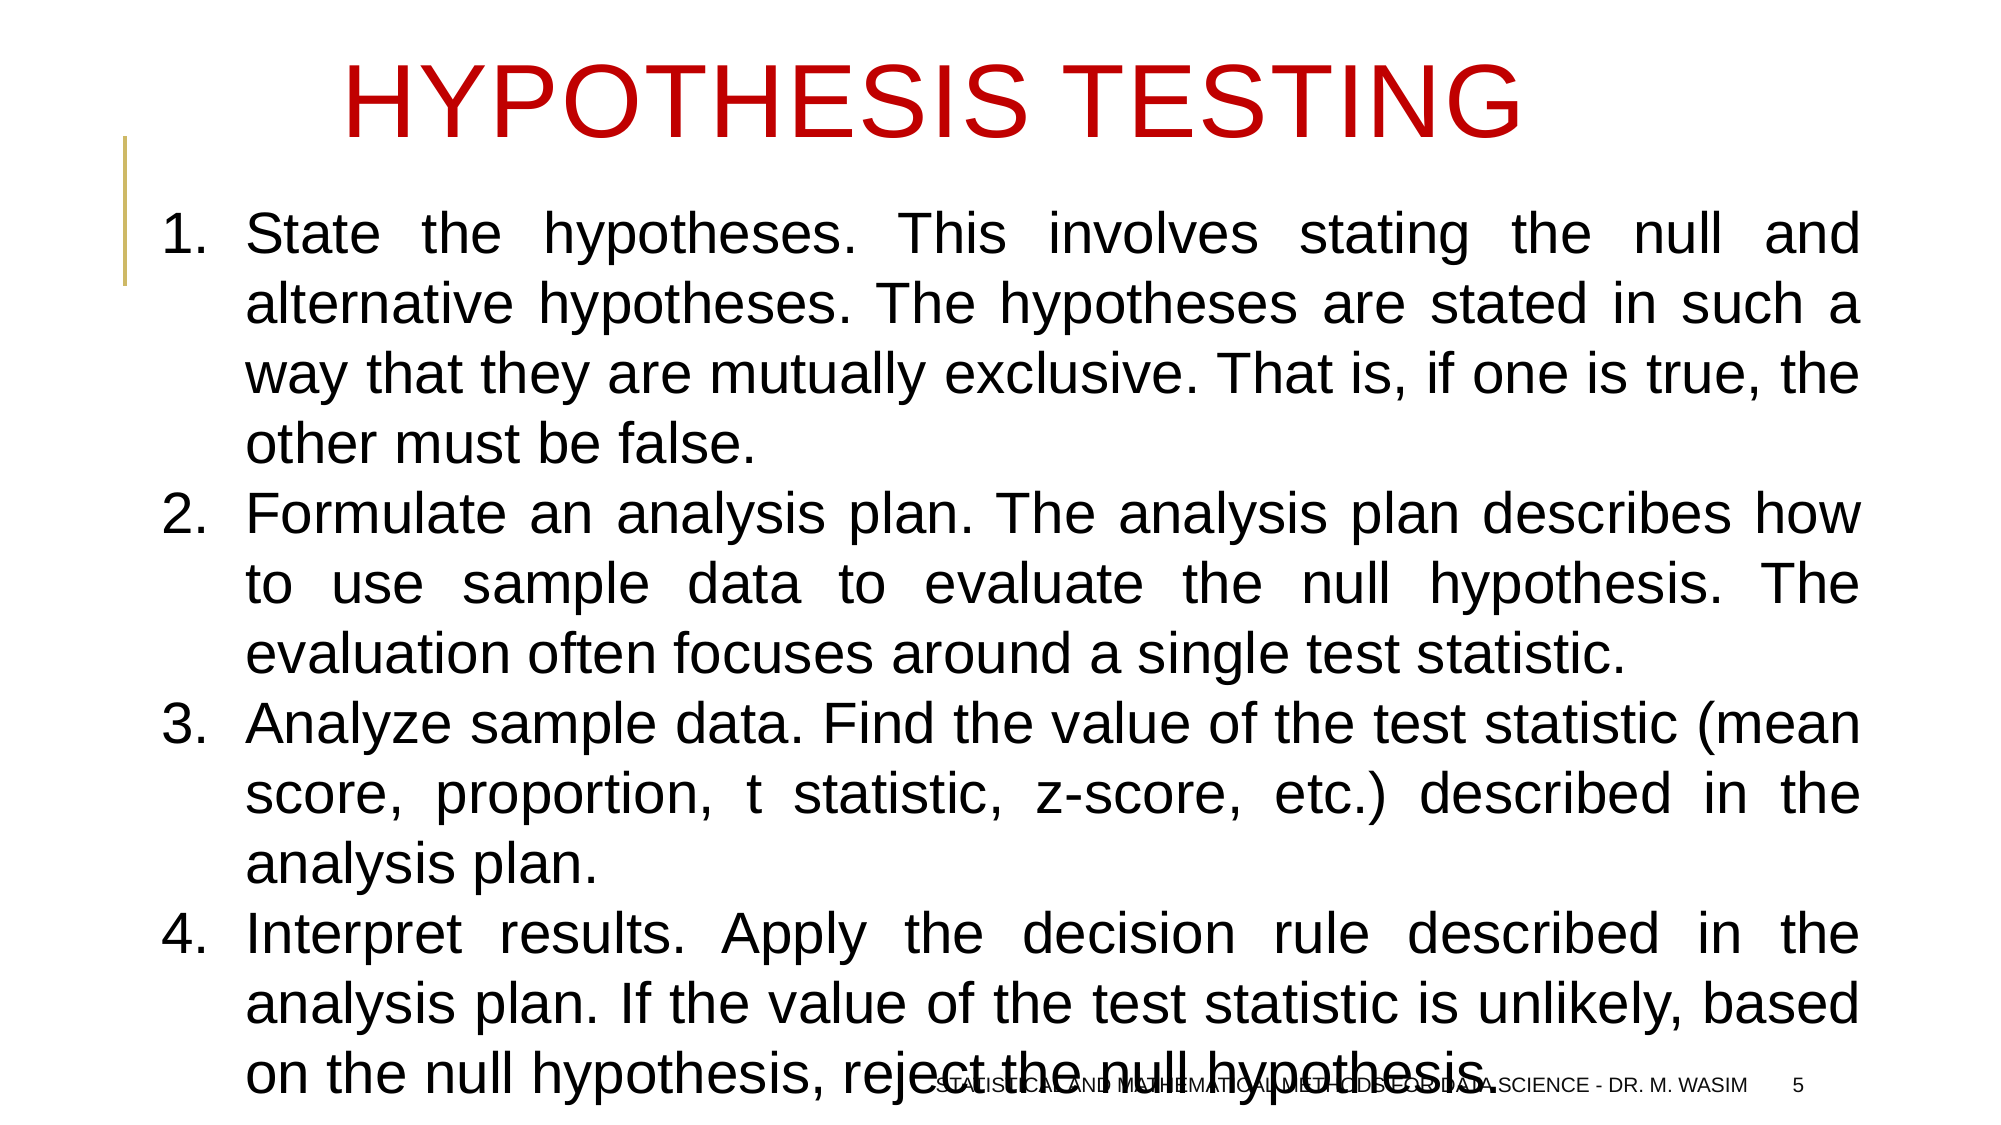

Hypothesis testing
State the hypotheses. This involves stating the null and alternative hypotheses. The hypotheses are stated in such a way that they are mutually exclusive. That is, if one is true, the other must be false.
Formulate an analysis plan. The analysis plan describes how to use sample data to evaluate the null hypothesis. The evaluation often focuses around a single test statistic.
Analyze sample data. Find the value of the test statistic (mean score, proportion, t statistic, z-score, etc.) described in the analysis plan.
Interpret results. Apply the decision rule described in the analysis plan. If the value of the test statistic is unlikely, based on the null hypothesis, reject the null hypothesis.

 Statistical and mathematical methods for data science - DR. M. Wasim
5